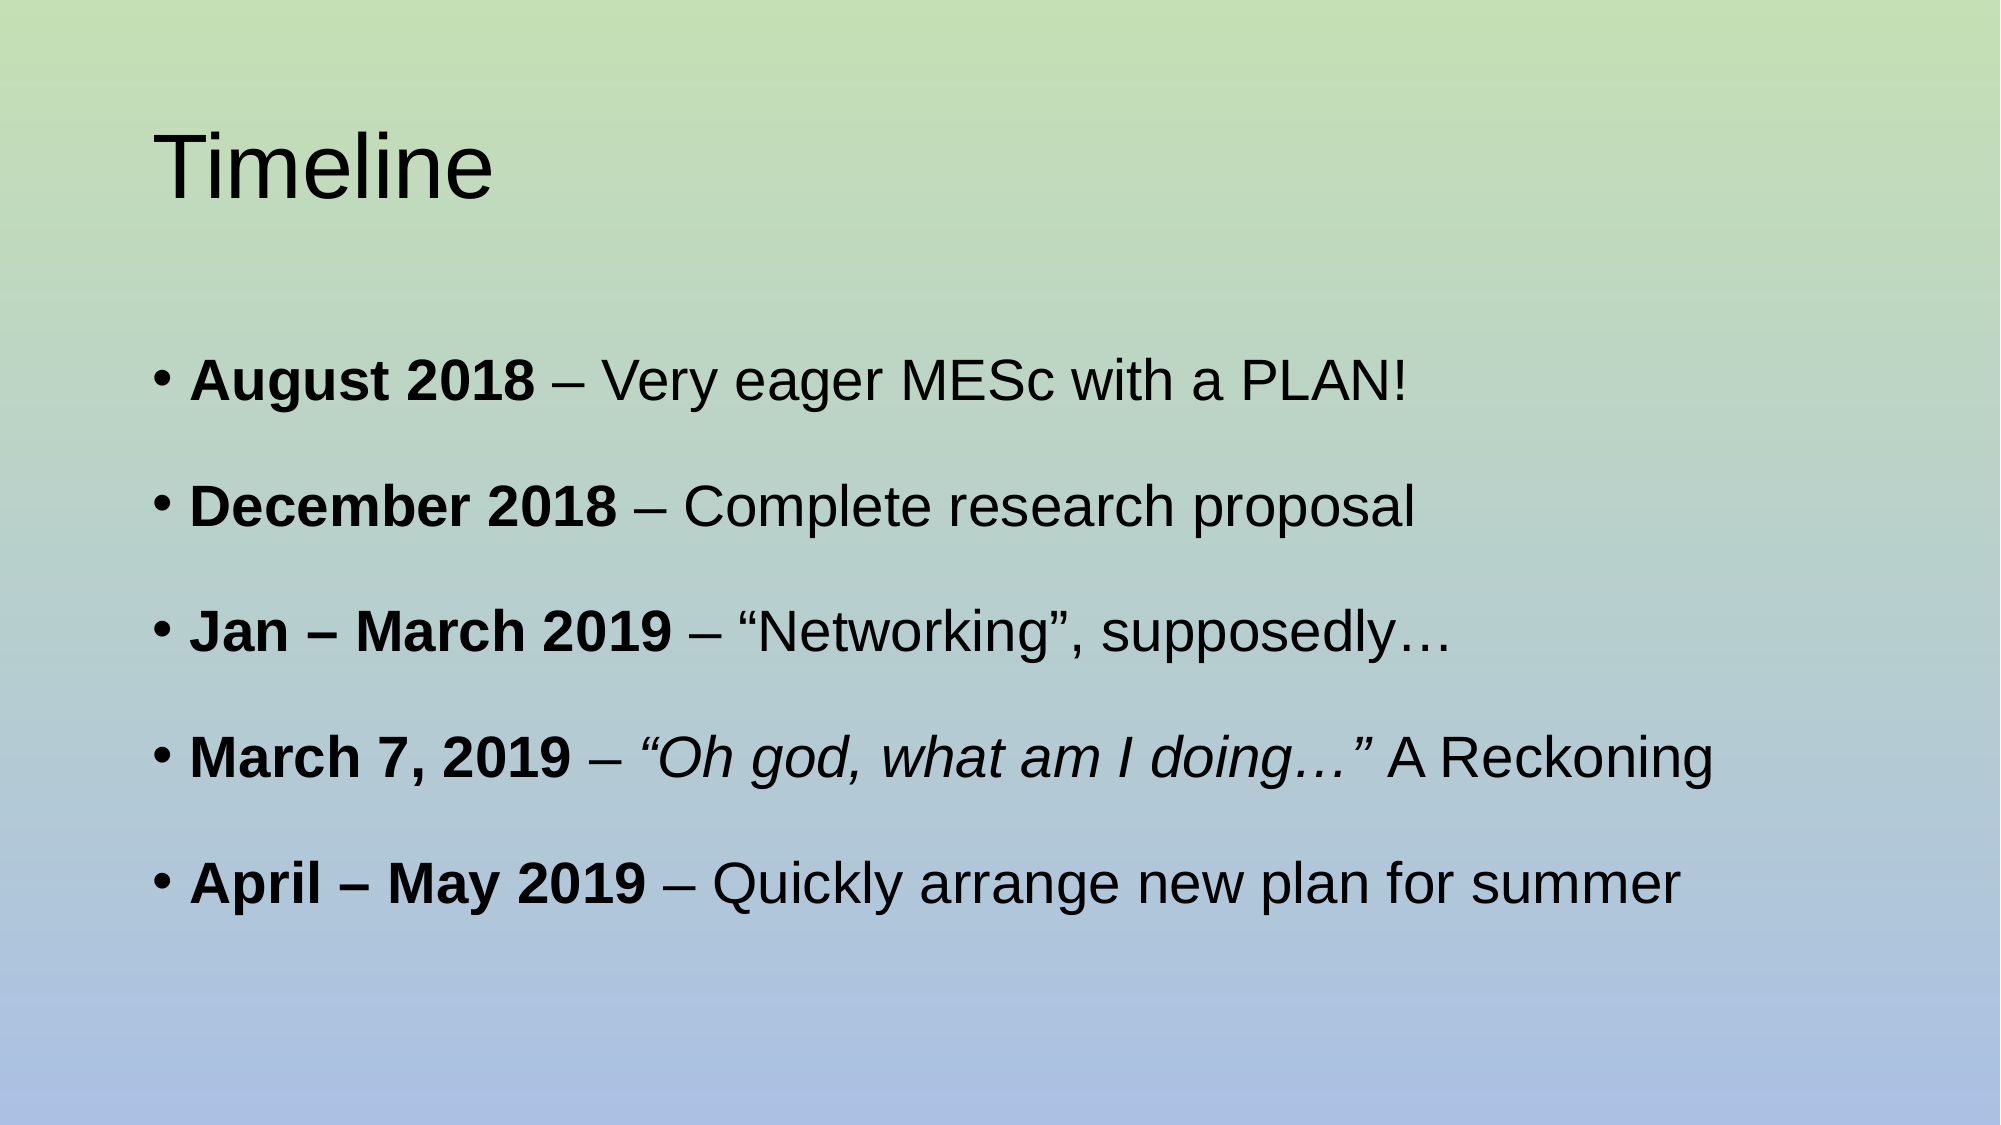

# Timeline
August 2018 – Very eager MESc with a PLAN!
December 2018 – Complete research proposal
Jan – March 2019 – “Networking”, supposedly…
March 7, 2019 – “Oh god, what am I doing…” A Reckoning
April – May 2019 – Quickly arrange new plan for summer